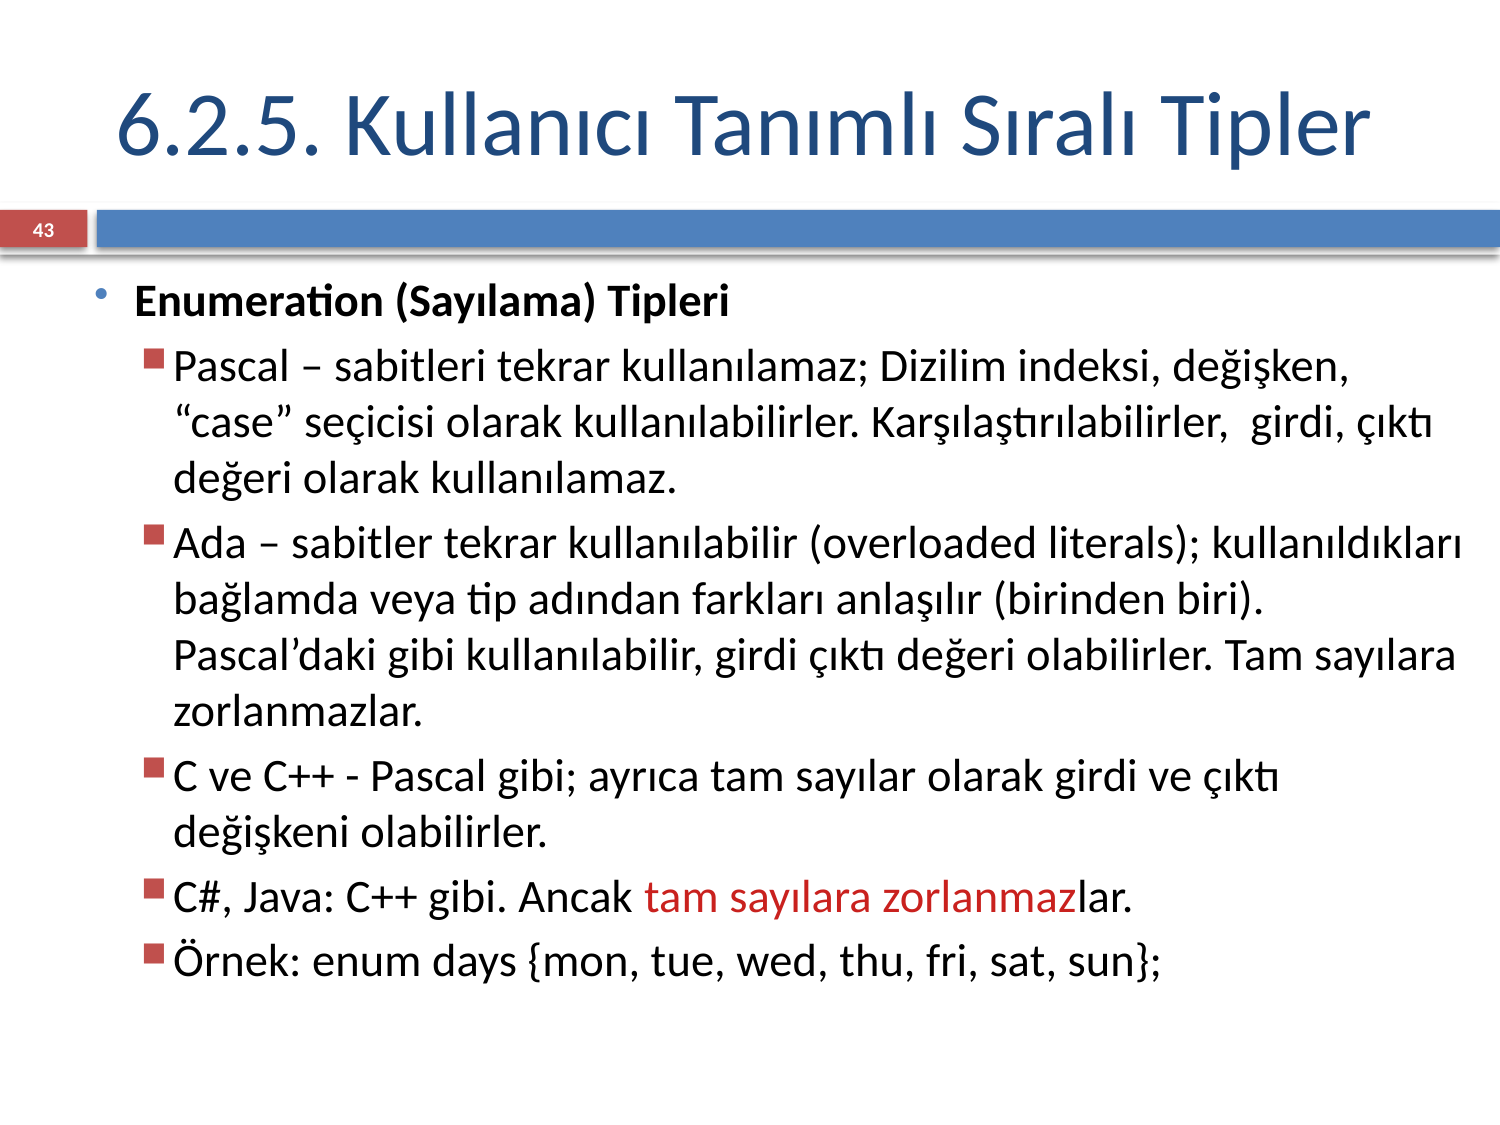

6.2.5. Kullanıcı Tanımlı Sıralı Tipler
43
Enumeration (Sayılama) Tipleri
Pascal – sabitleri tekrar kullanılamaz; Dizilim indeksi, değişken, “case” seçicisi olarak kullanılabilirler. Karşılaştırılabilirler,  girdi, çıktı değeri olarak kullanılamaz.
Ada – sabitler tekrar kullanılabilir (overloaded literals); kullanıldıkları bağlamda veya tip adından farkları anlaşılır (birinden biri). Pascal’daki gibi kullanılabilir, girdi çıktı değeri olabilirler. Tam sayılara zorlanmazlar.
C ve C++ - Pascal gibi; ayrıca tam sayılar olarak girdi ve çıktı değişkeni olabilirler.
C#, Java: C++ gibi. Ancak tam sayılara zorlanmazlar.
Örnek: enum days {mon, tue, wed, thu, fri, sat, sun};